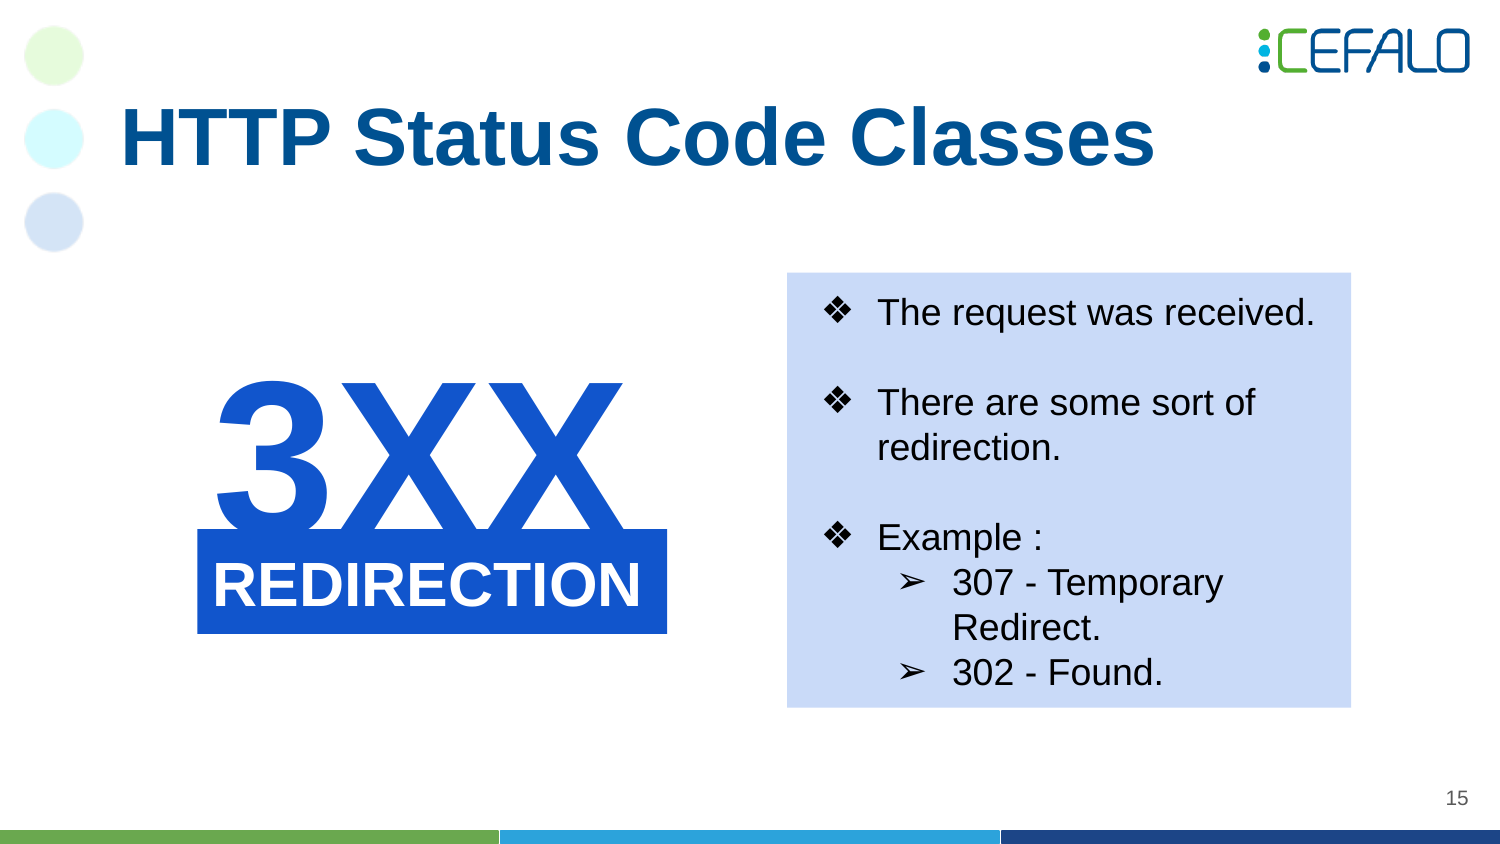

# HTTP Status Code Classes
The request was received.

There are some sort of redirection.

Example :
307 - Temporary Redirect.
302 - Found.
3XX
REDIRECTION
15